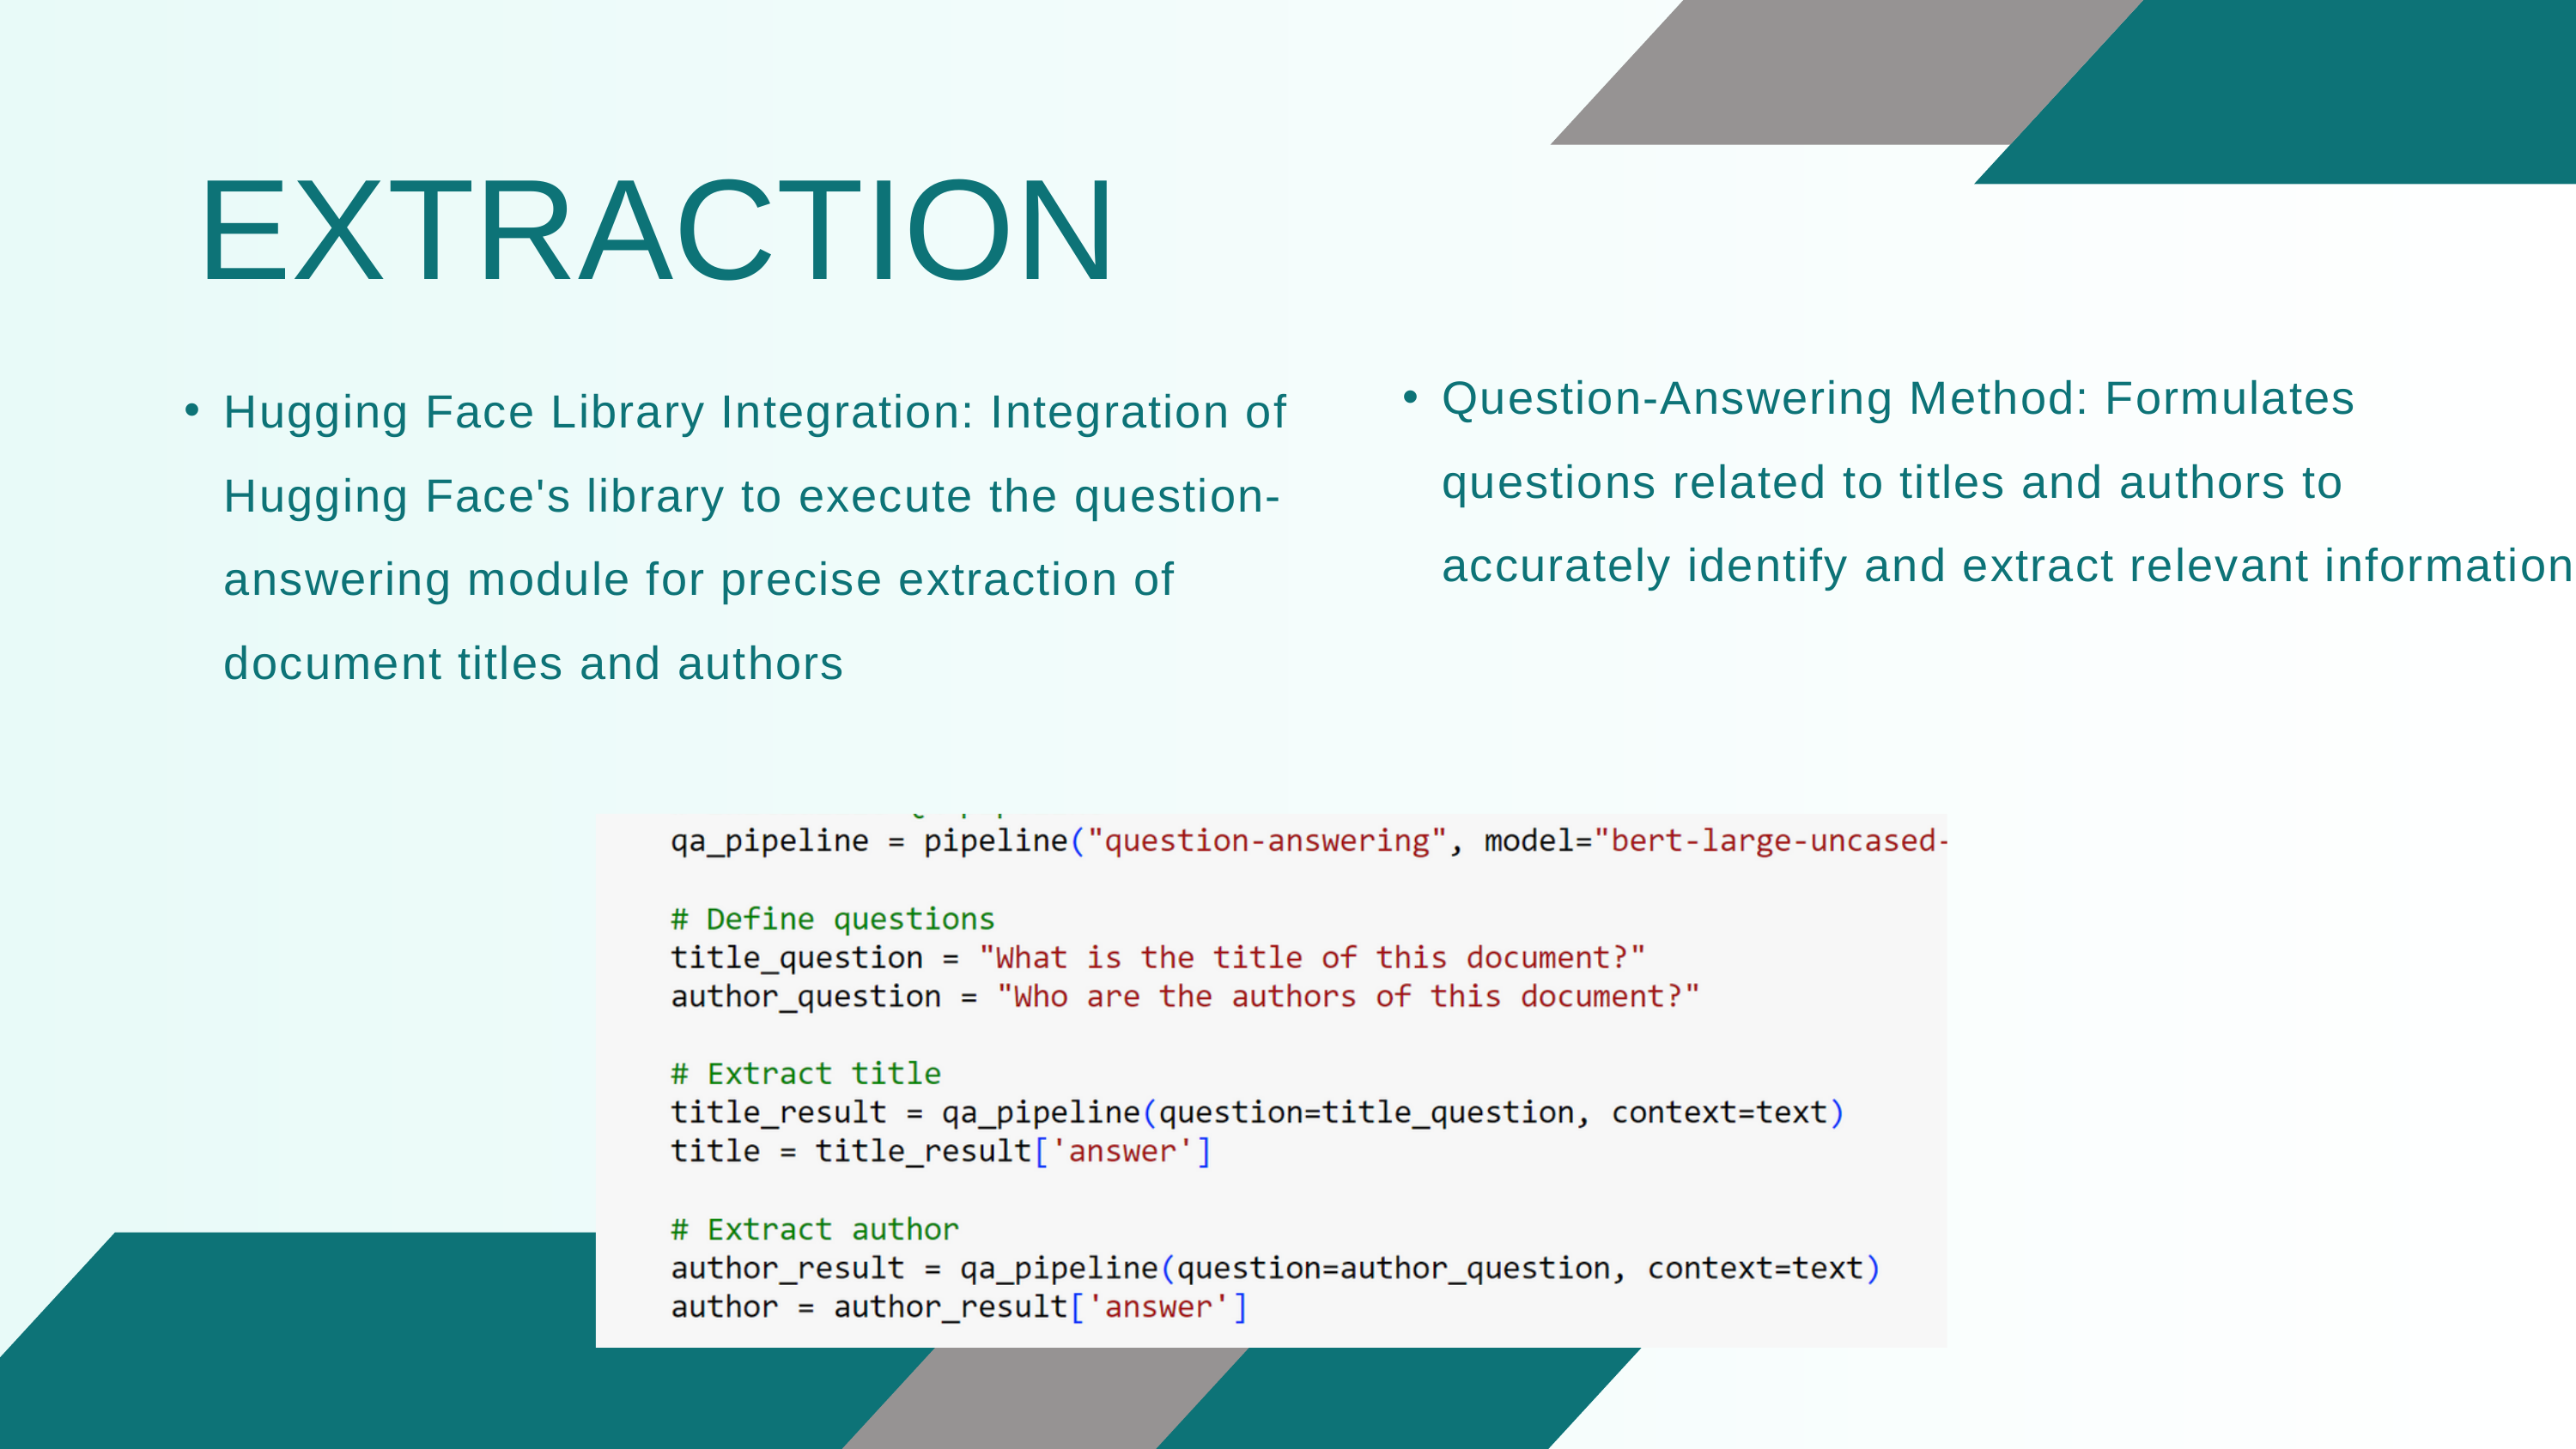

EXTRACTION
Question-Answering Method: Formulates questions related to titles and authors to accurately identify and extract relevant information

Hugging Face Library Integration: Integration of Hugging Face's library to execute the question-answering module for precise extraction of document titles and authors